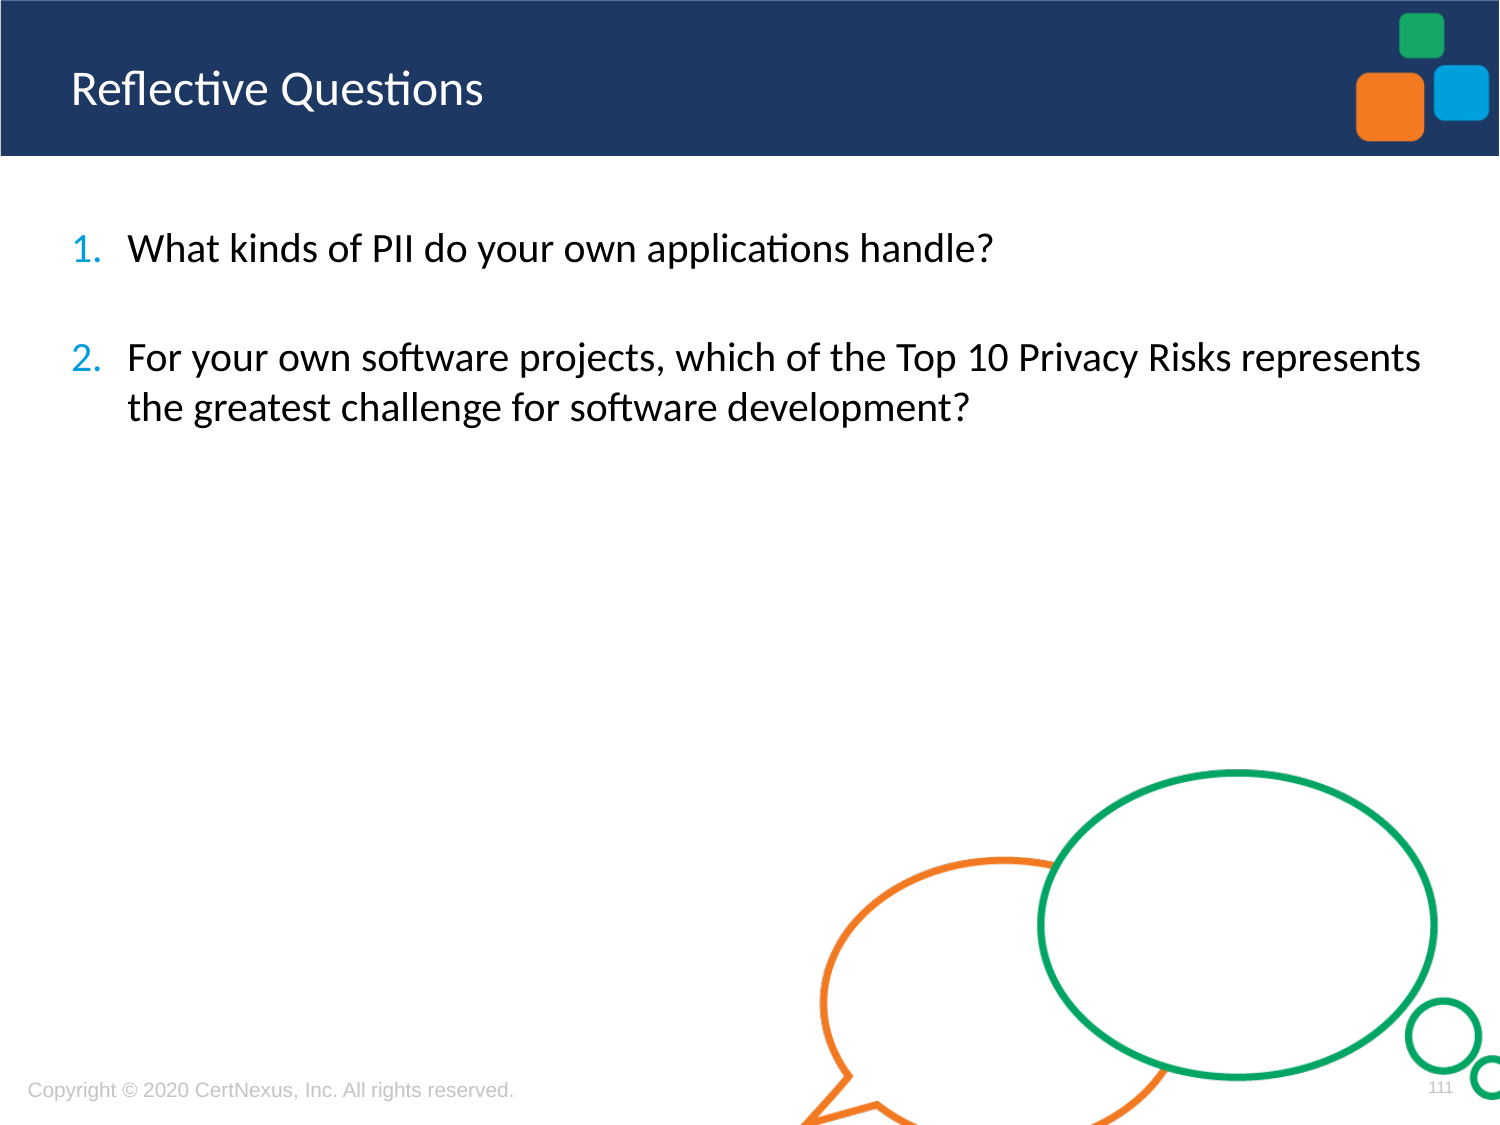

What kinds of PII do your own applications handle?
For your own software projects, which of the Top 10 Privacy Risks represents the greatest challenge for software development?
111